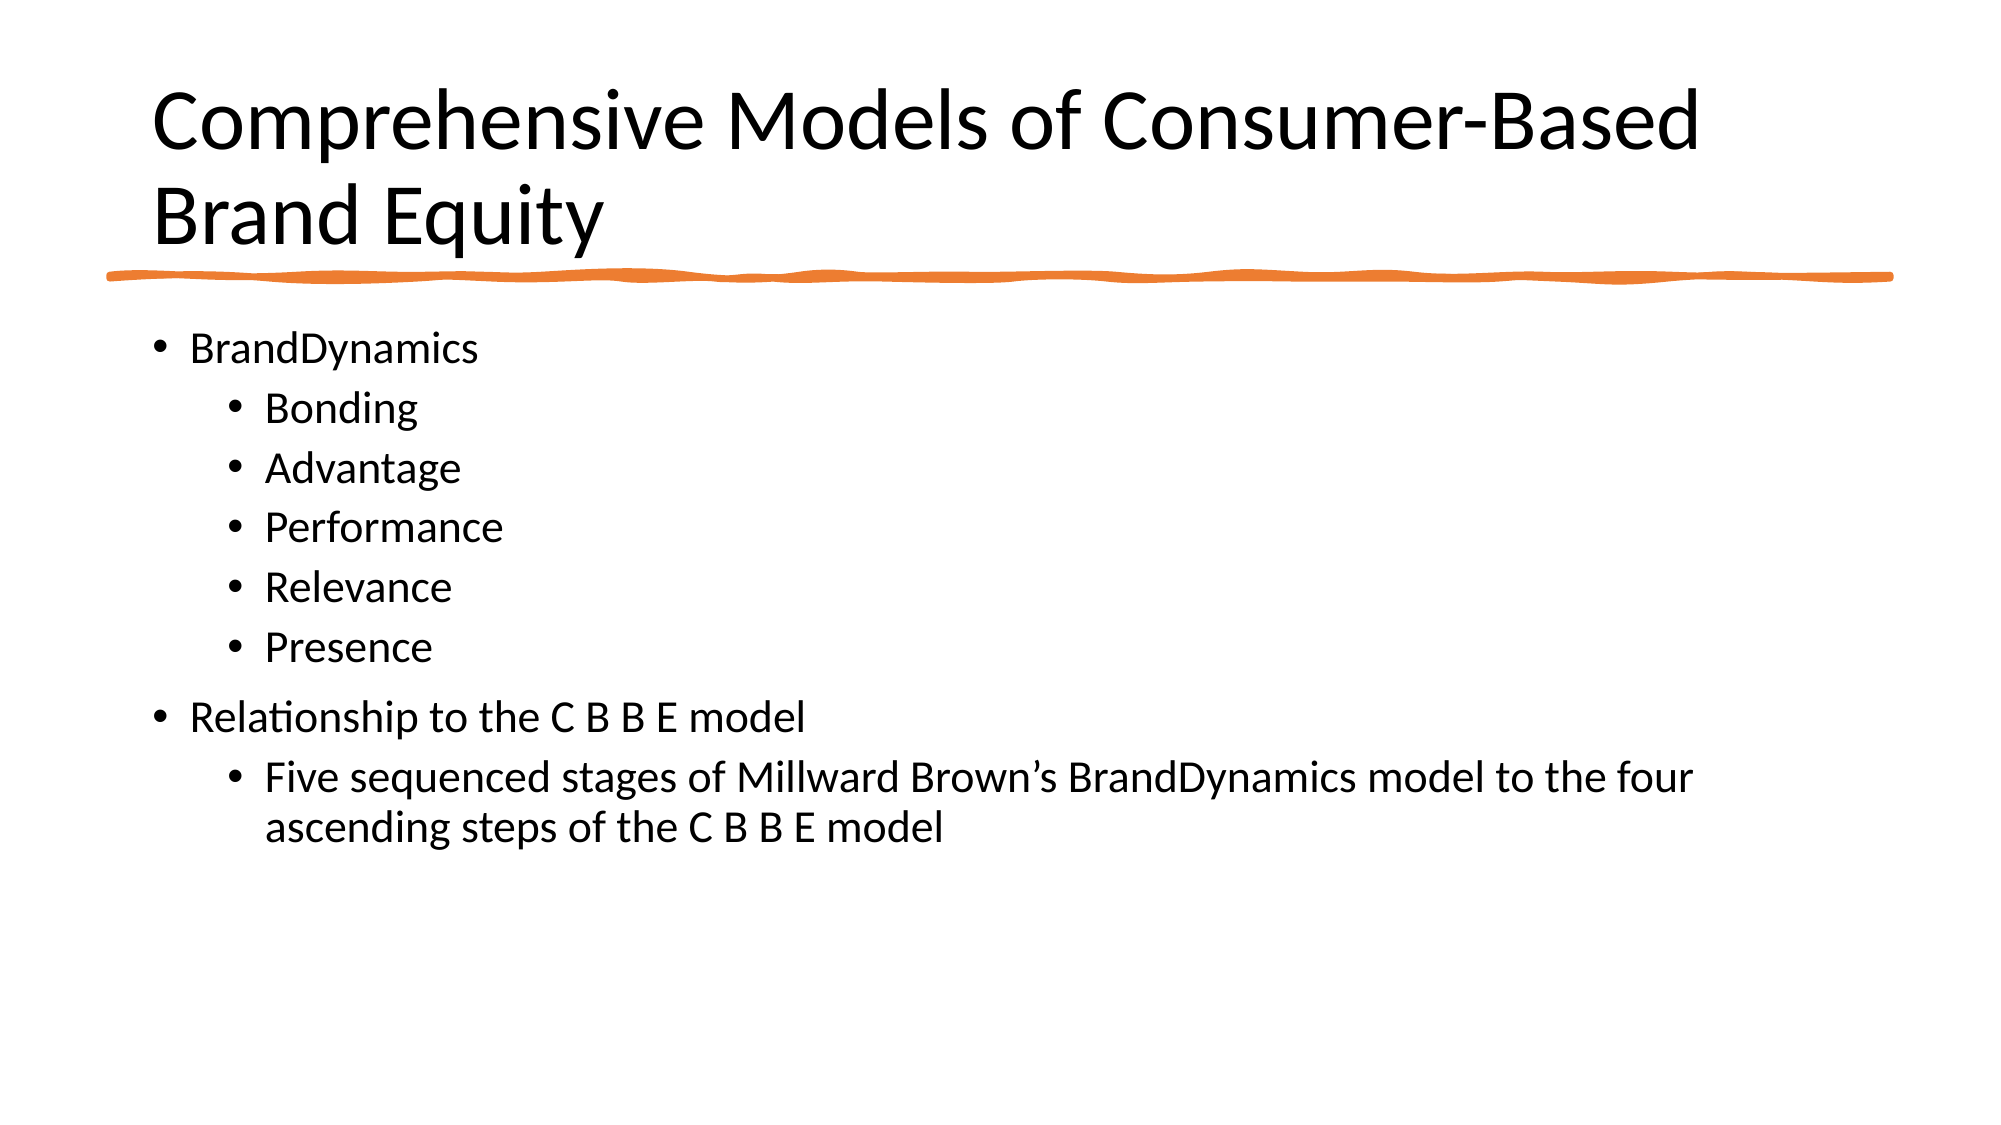

# Comprehensive Models of Consumer-Based Brand Equity

BrandDynamics
Bonding
Advantage
Performance
Relevance
Presence
Relationship to the C B B E model
Five sequenced stages of Millward Brown’s BrandDynamics model to the four ascending steps of the C B B E model